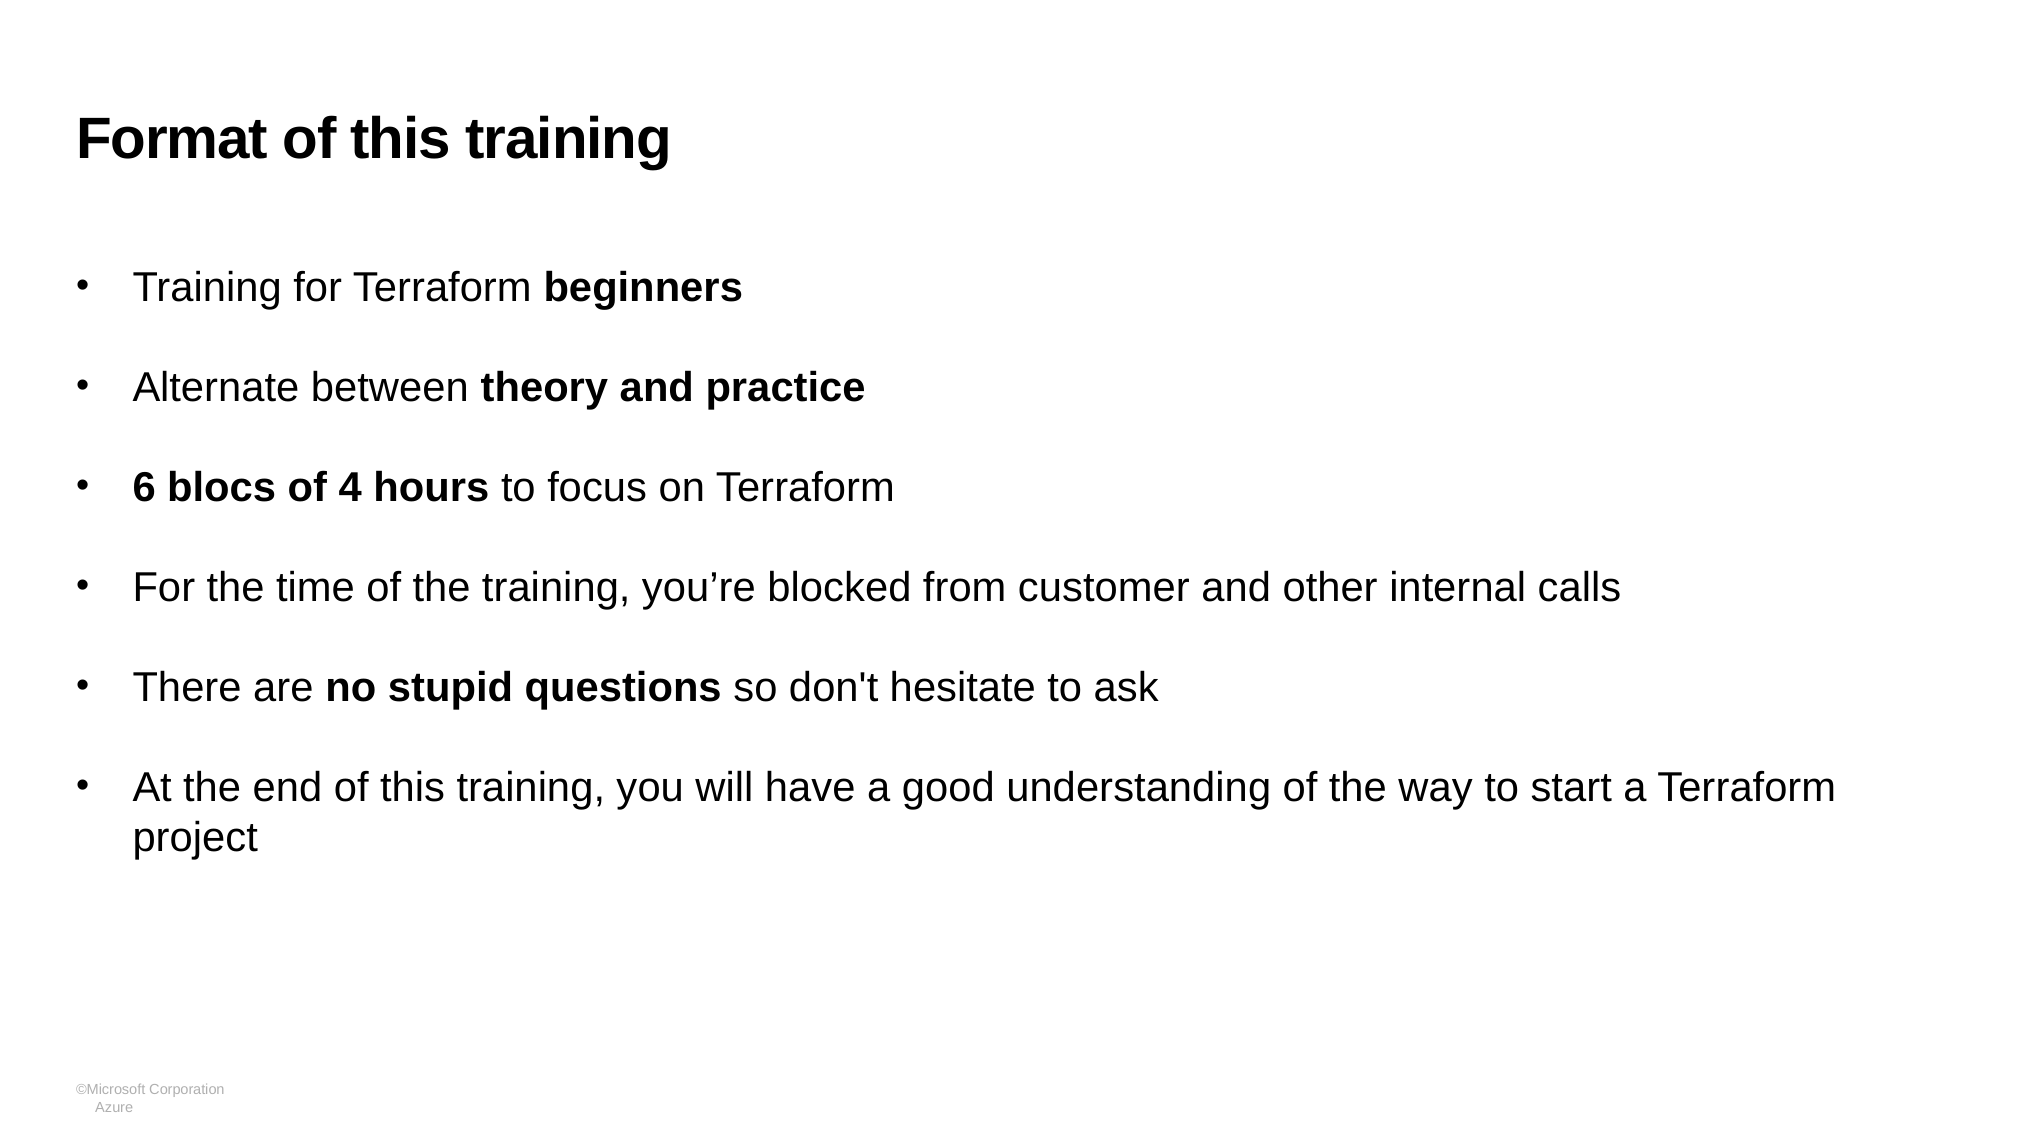

# Format of this training
Training for Terraform beginners

Alternate between theory and practice

6 blocs of 4 hours to focus on Terraform

For the time of the training, you’re blocked from customer and other internal calls

There are no stupid questions so don't hesitate to ask

At the end of this training, you will have a good understanding of the way to start a Terraform project